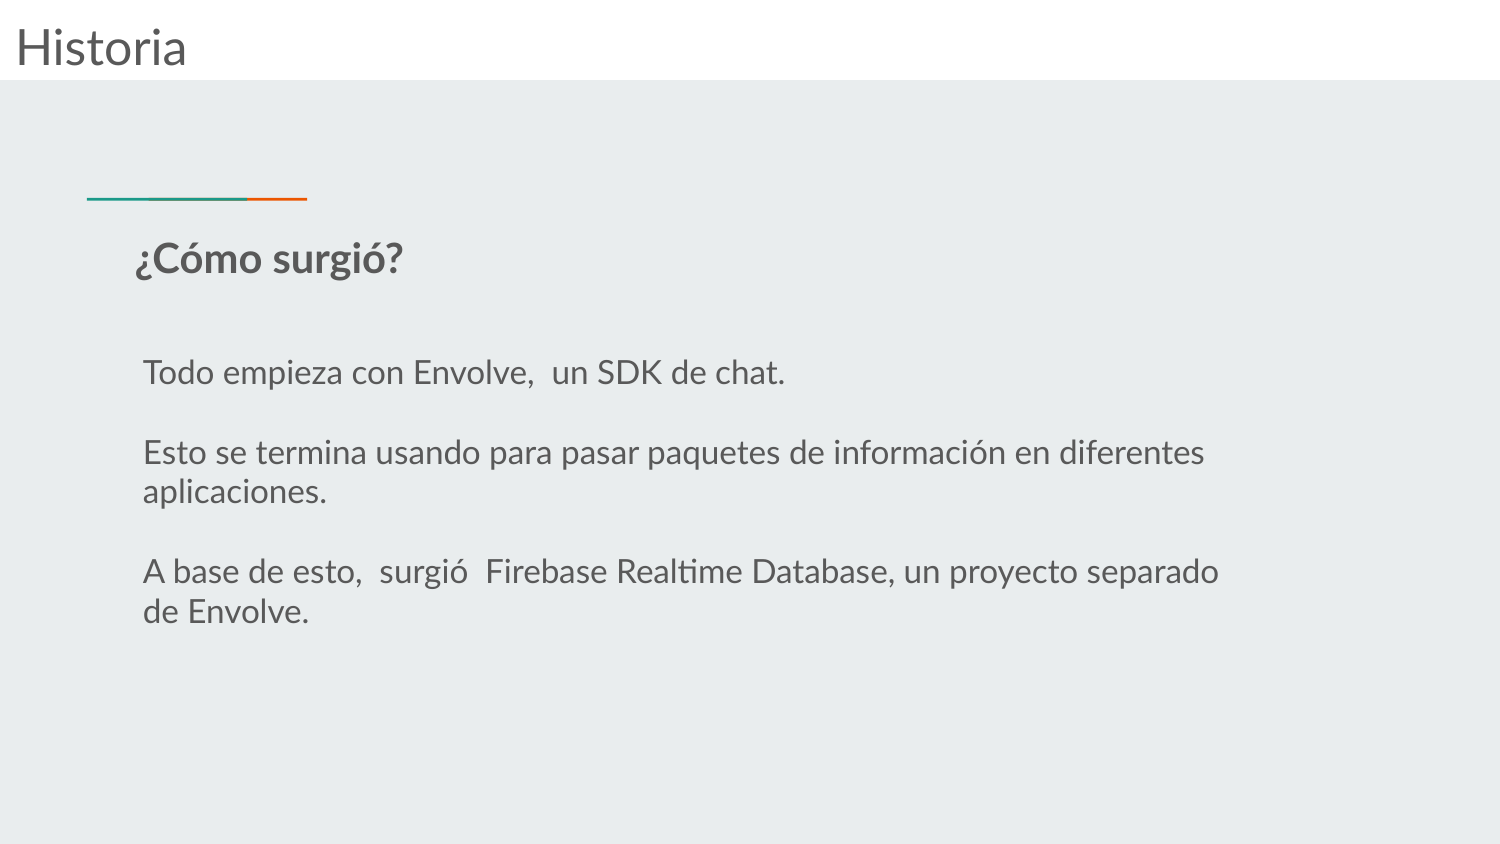

Historia
# ¿Cómo surgió?

Todo empieza con Envolve,  un SDK de chat.

Esto se termina usando para pasar paquetes de información en diferentes aplicaciones.

A base de esto,  surgió  Firebase Realtime Database, un proyecto separado de Envolve.